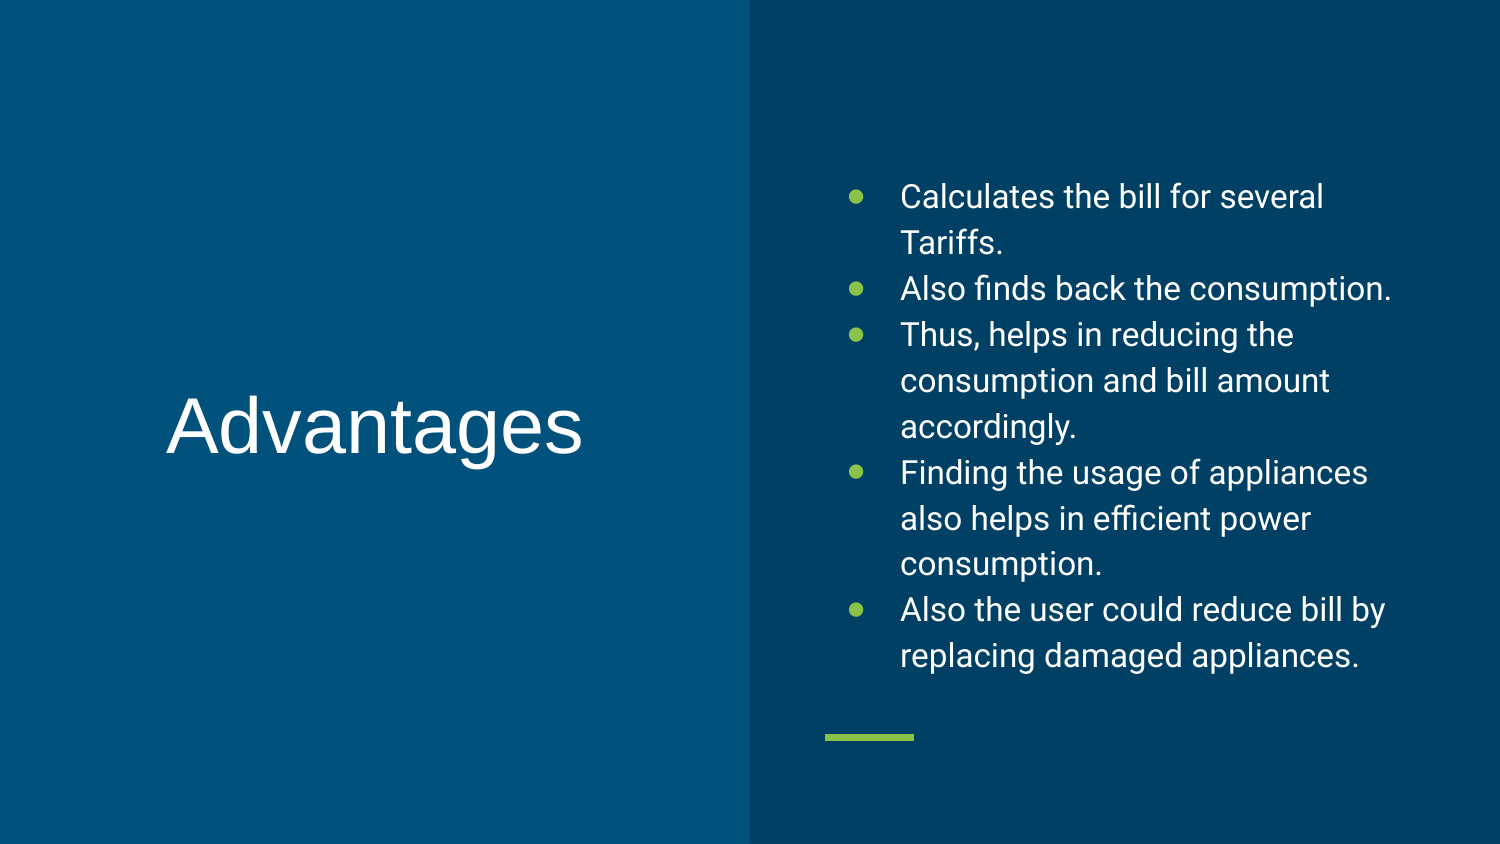

Calculates the bill for several Tariffs.
Also finds back the consumption.
Thus, helps in reducing the consumption and bill amount accordingly.
Finding the usage of appliances also helps in efficient power consumption.
Also the user could reduce bill by replacing damaged appliances.
# Advantages